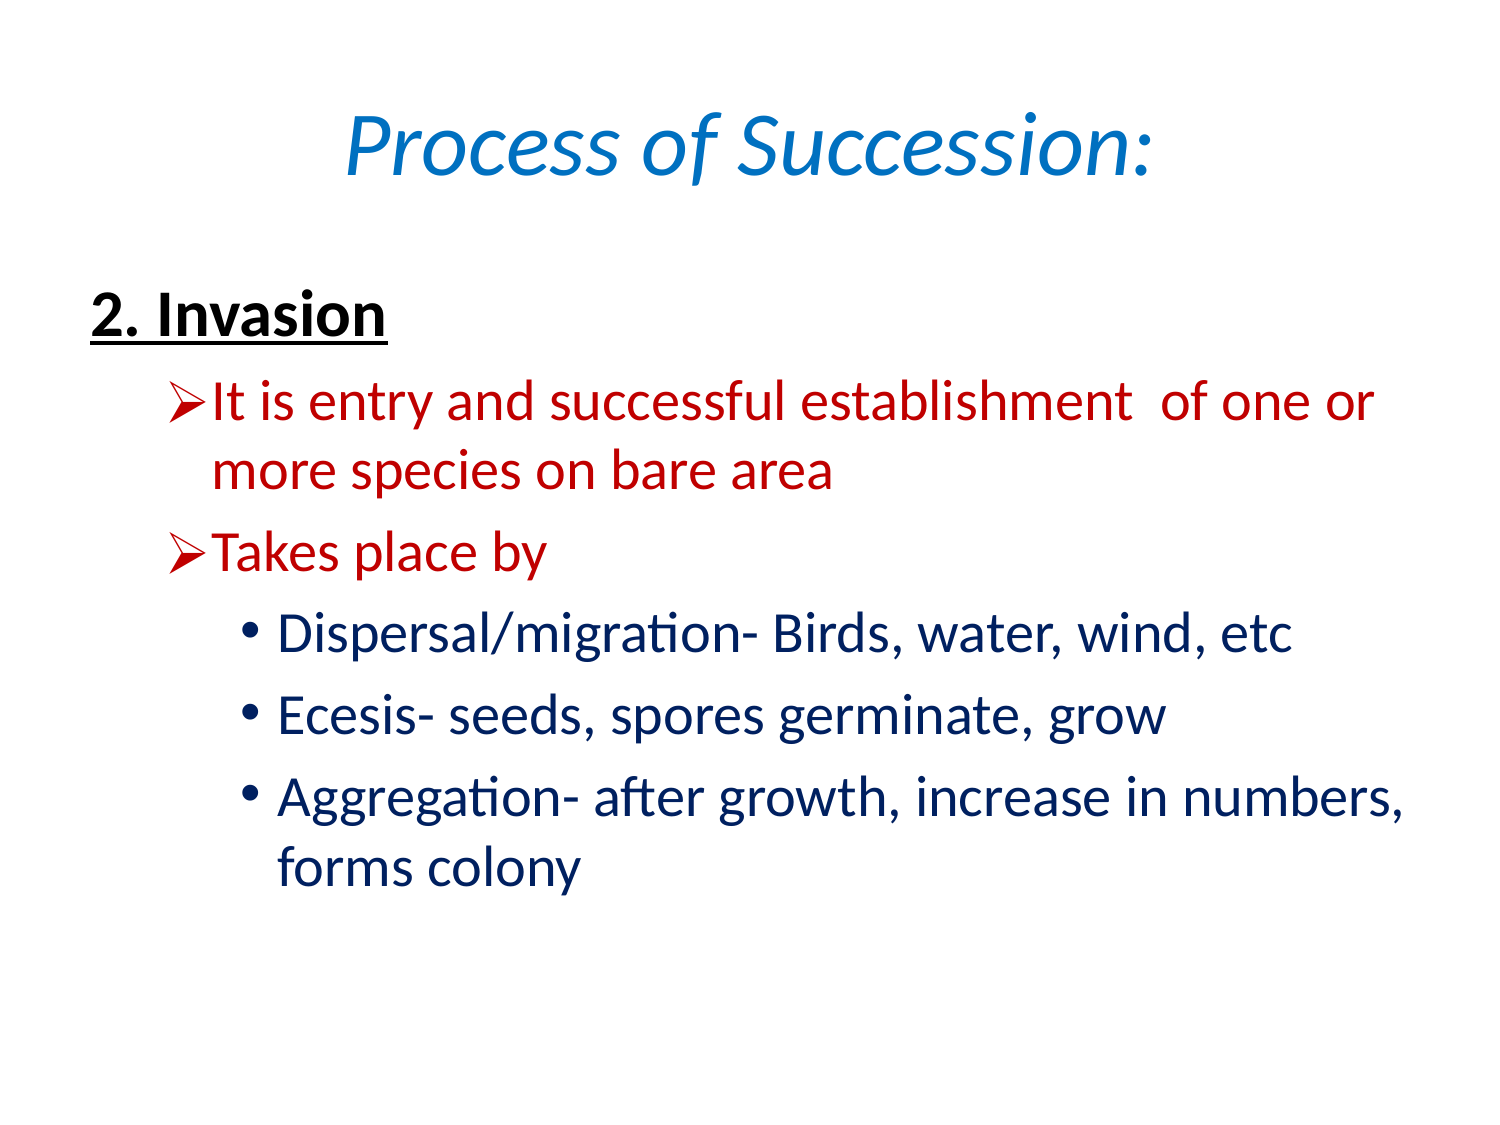

# Process of Succession:
2. Invasion
It is entry and successful establishment  of one or more species on bare area
Takes place by
Dispersal/migration- Birds, water, wind, etc
Ecesis- seeds, spores germinate, grow
Aggregation- after growth, increase in numbers, forms colony